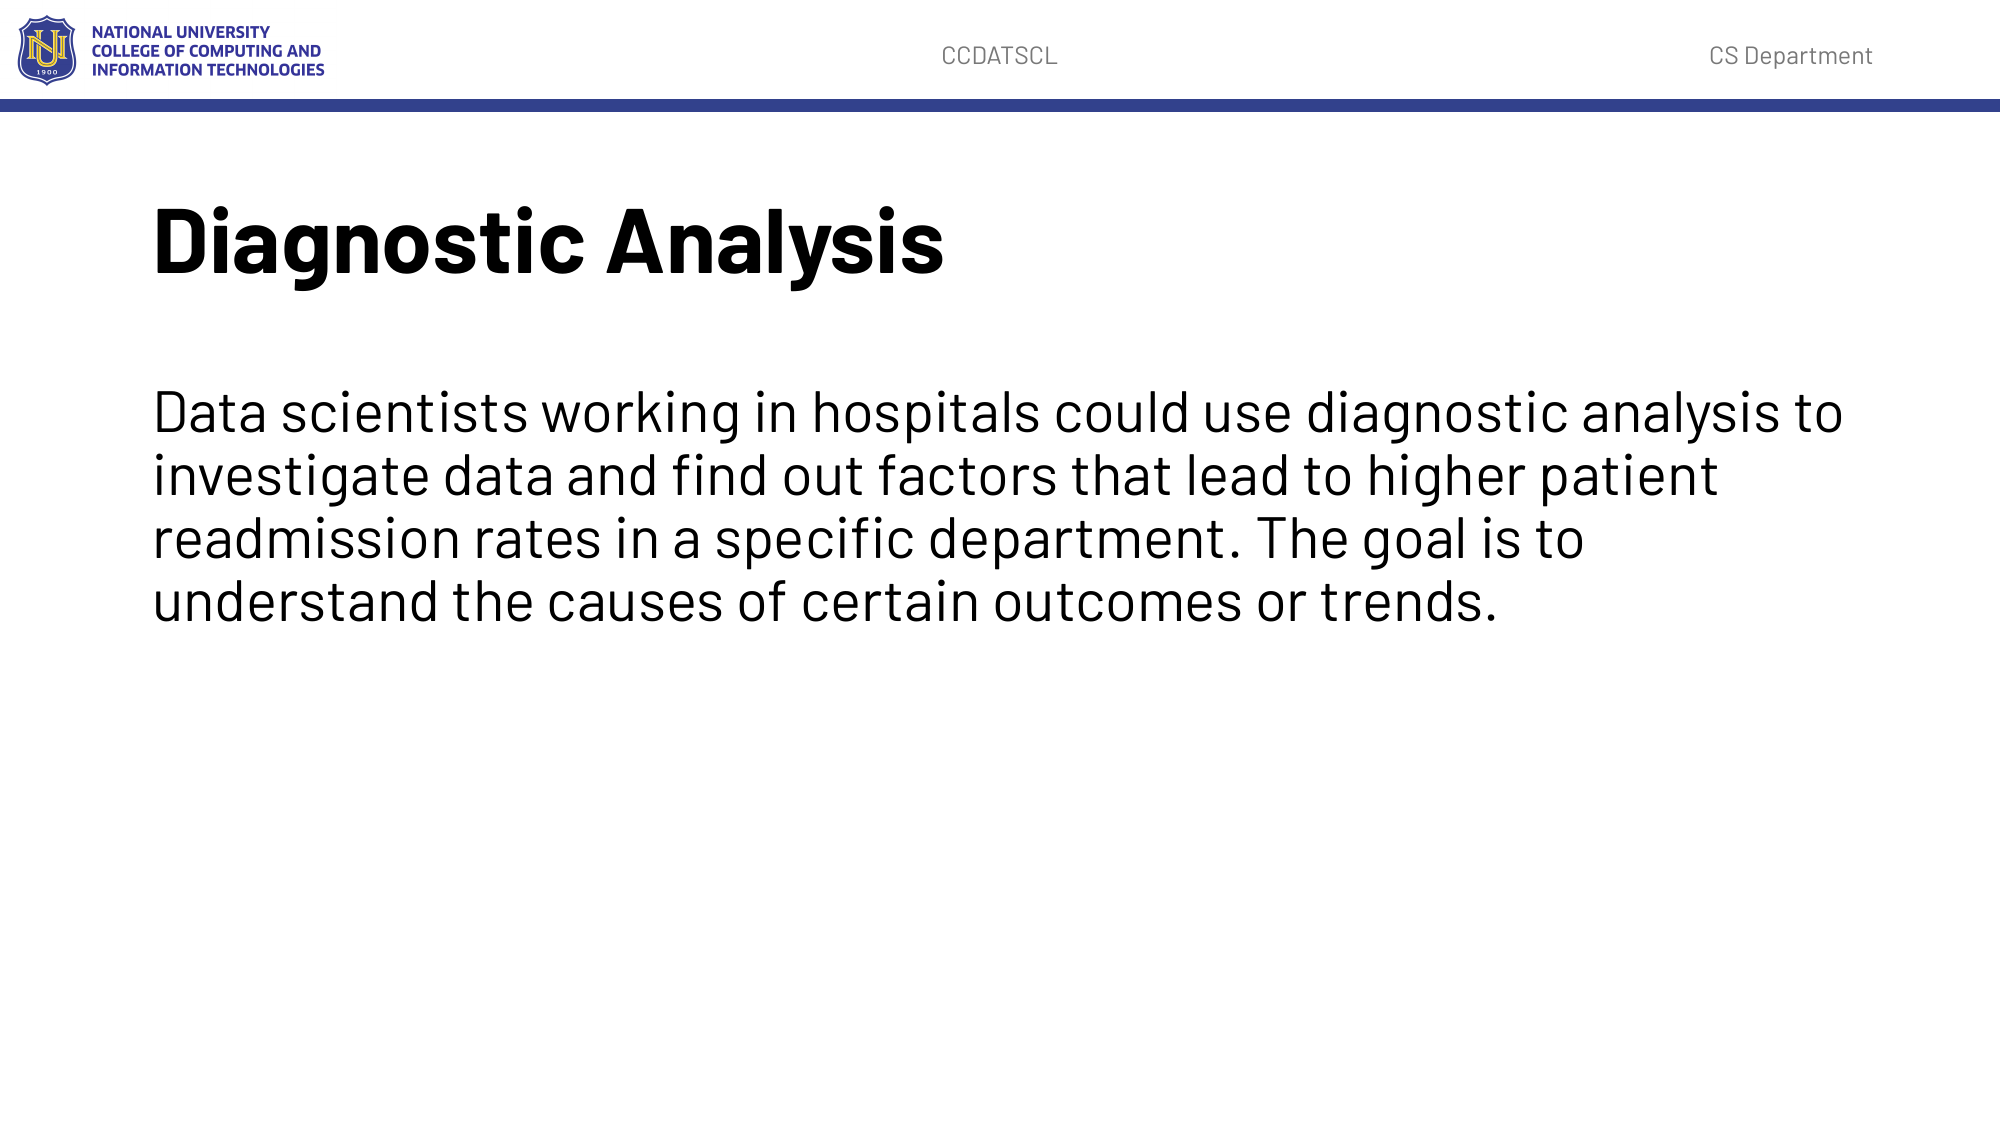

# Diagnostic Analysis
Data scientists working in hospitals could use diagnostic analysis to investigate data and find out factors that lead to higher patient readmission rates in a specific department. The goal is to understand the causes of certain outcomes or trends.